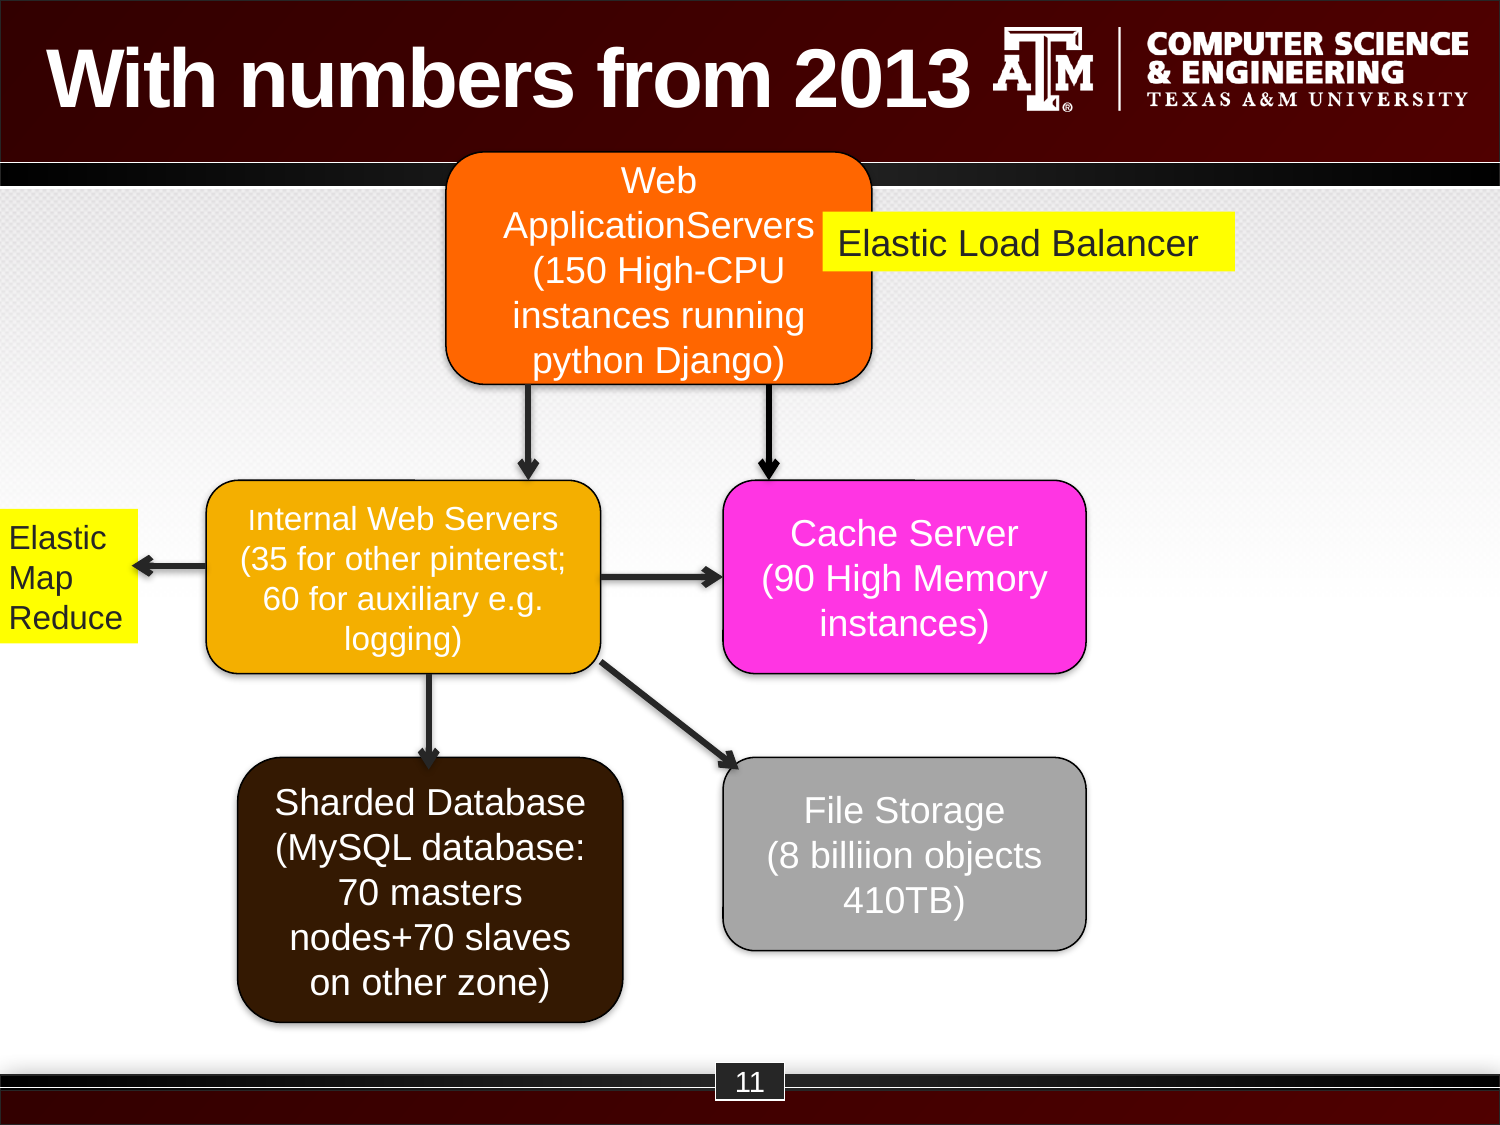

# With numbers from 2013
Web ApplicationServers
(150 High-CPU instances running python Django)
Elastic Load Balancer
Internal Web Servers
(35 for other pinterest; 60 for auxiliary e.g. logging)
Cache Server
(90 High Memory instances)
Elastic
Map
Reduce
Sharded Database
(MySQL database: 70 masters nodes+70 slaves on other zone)
File Storage
(8 billiion objects
410TB)
11